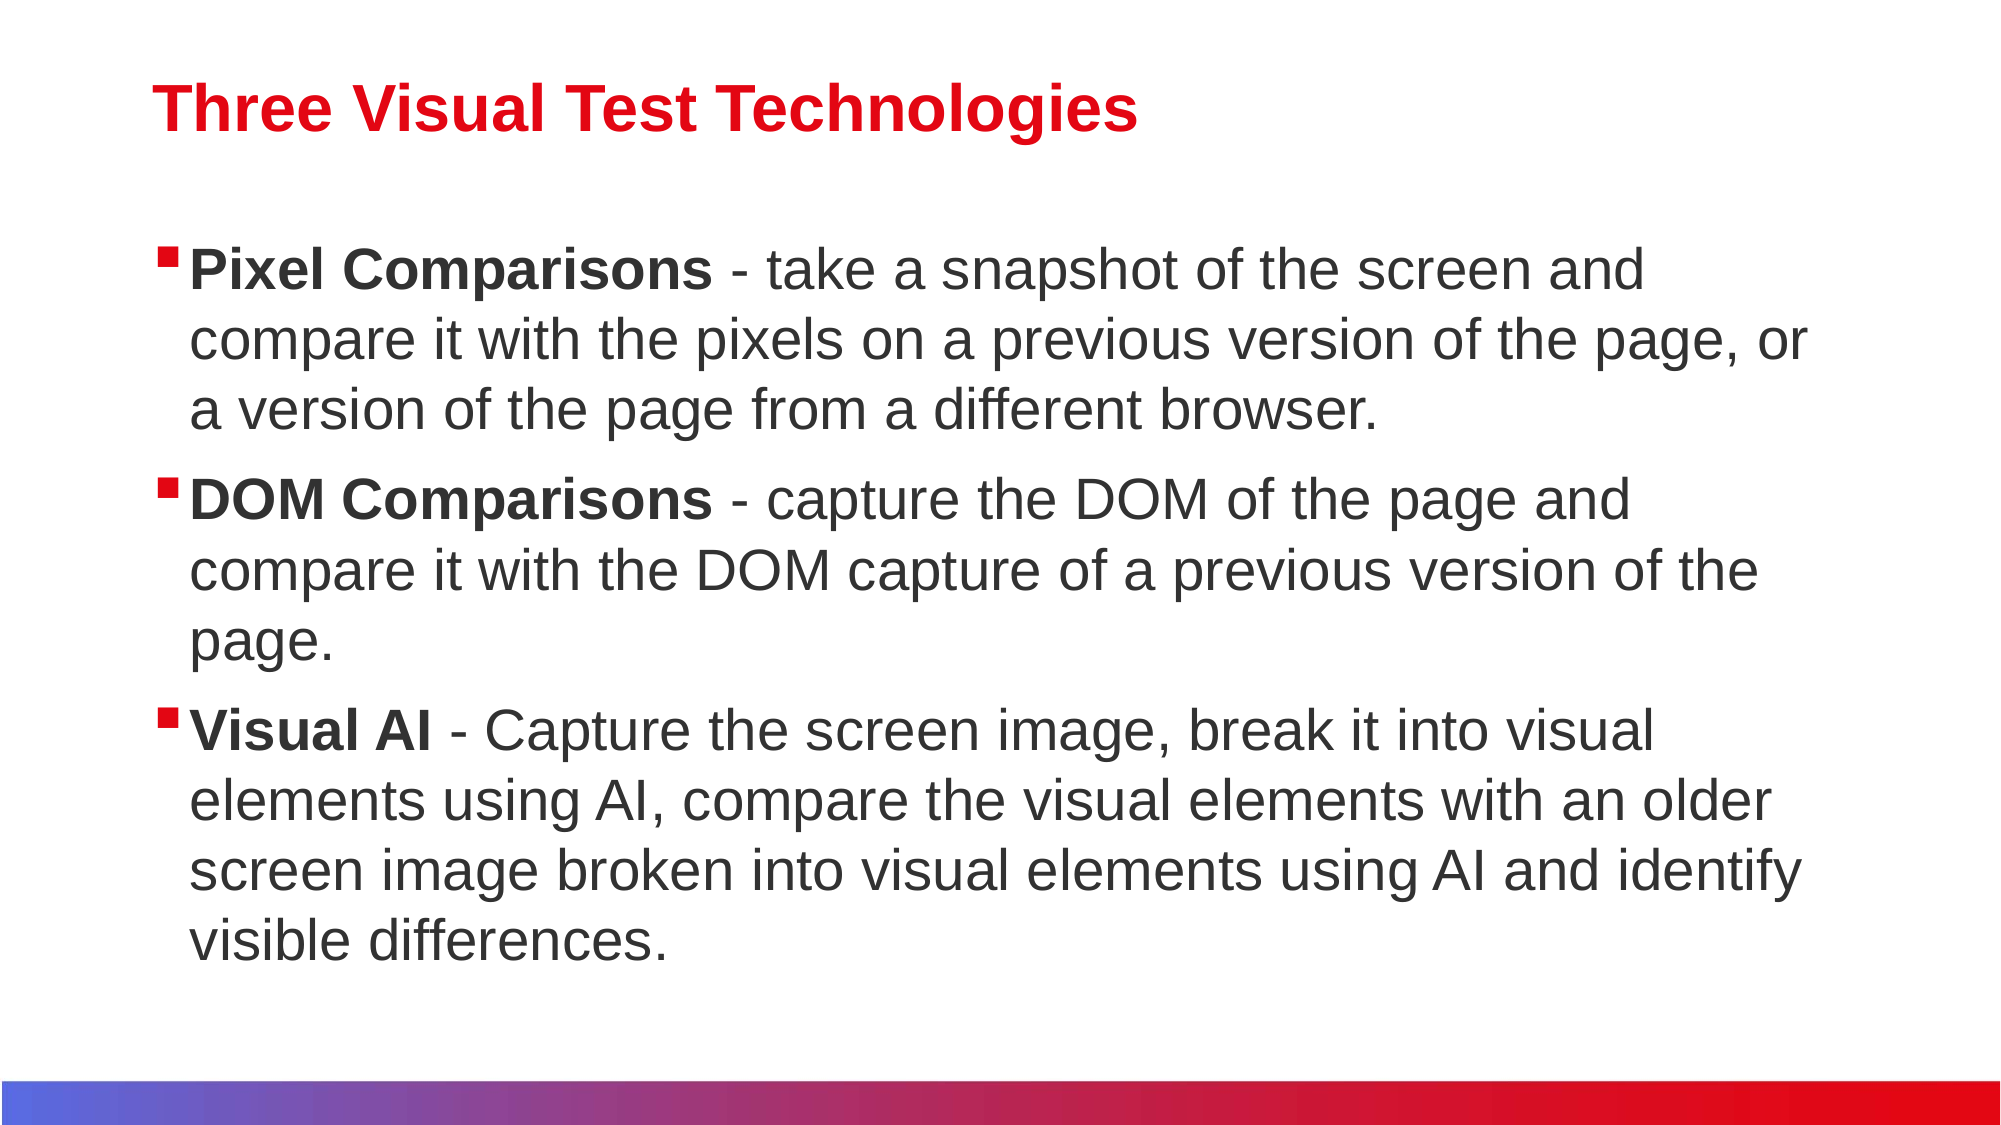

# Three Visual Test Technologies
Pixel Comparisons - take a snapshot of the screen and compare it with the pixels on a previous version of the page, or a version of the page from a different browser.
DOM Comparisons - capture the DOM of the page and compare it with the DOM capture of a previous version of the page.
Visual AI - Capture the screen image, break it into visual elements using AI, compare the visual elements with an older screen image broken into visual elements using AI and identify visible differences.